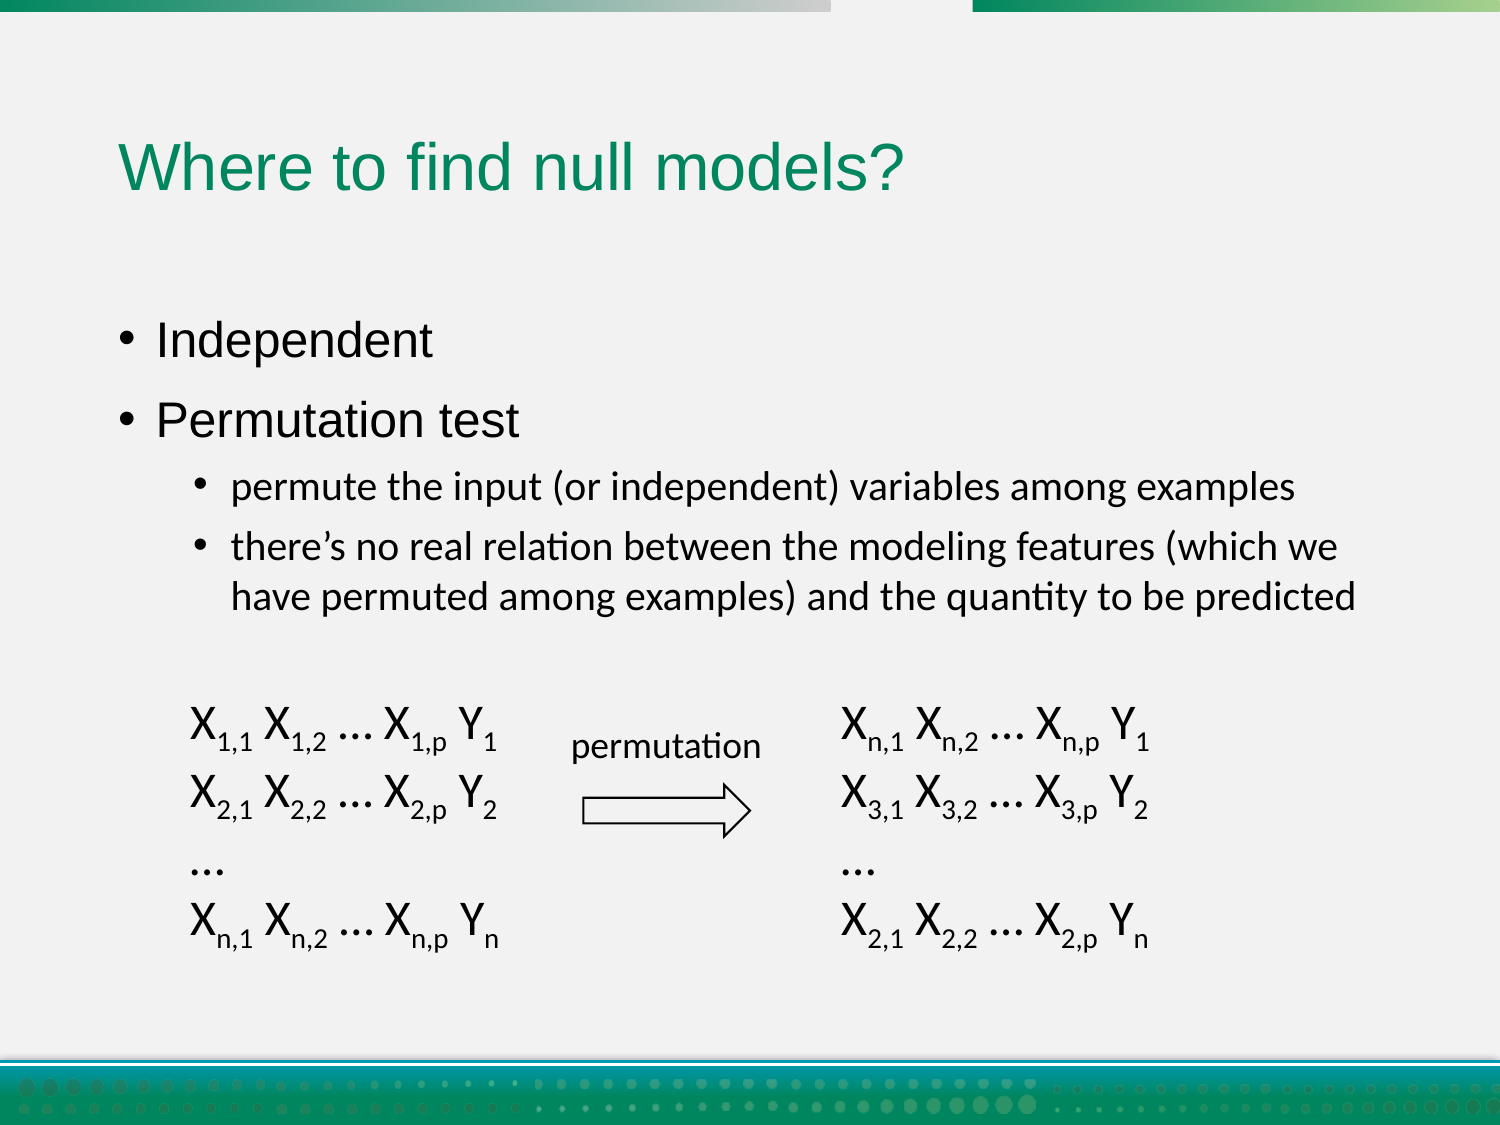

# Where to find null models?
Independent
Permutation test
permute the input (or independent) variables among examples
there’s no real relation between the modeling features (which we have permuted among examples) and the quantity to be predicted
X1,1 X1,2 … X1,p Y1
X2,1 X2,2 … X2,p Y2
…
Xn,1 Xn,2 … Xn,p Yn
Xn,1 Xn,2 … Xn,p Y1
X3,1 X3,2 … X3,p Y2
…
X2,1 X2,2 … X2,p Yn
permutation